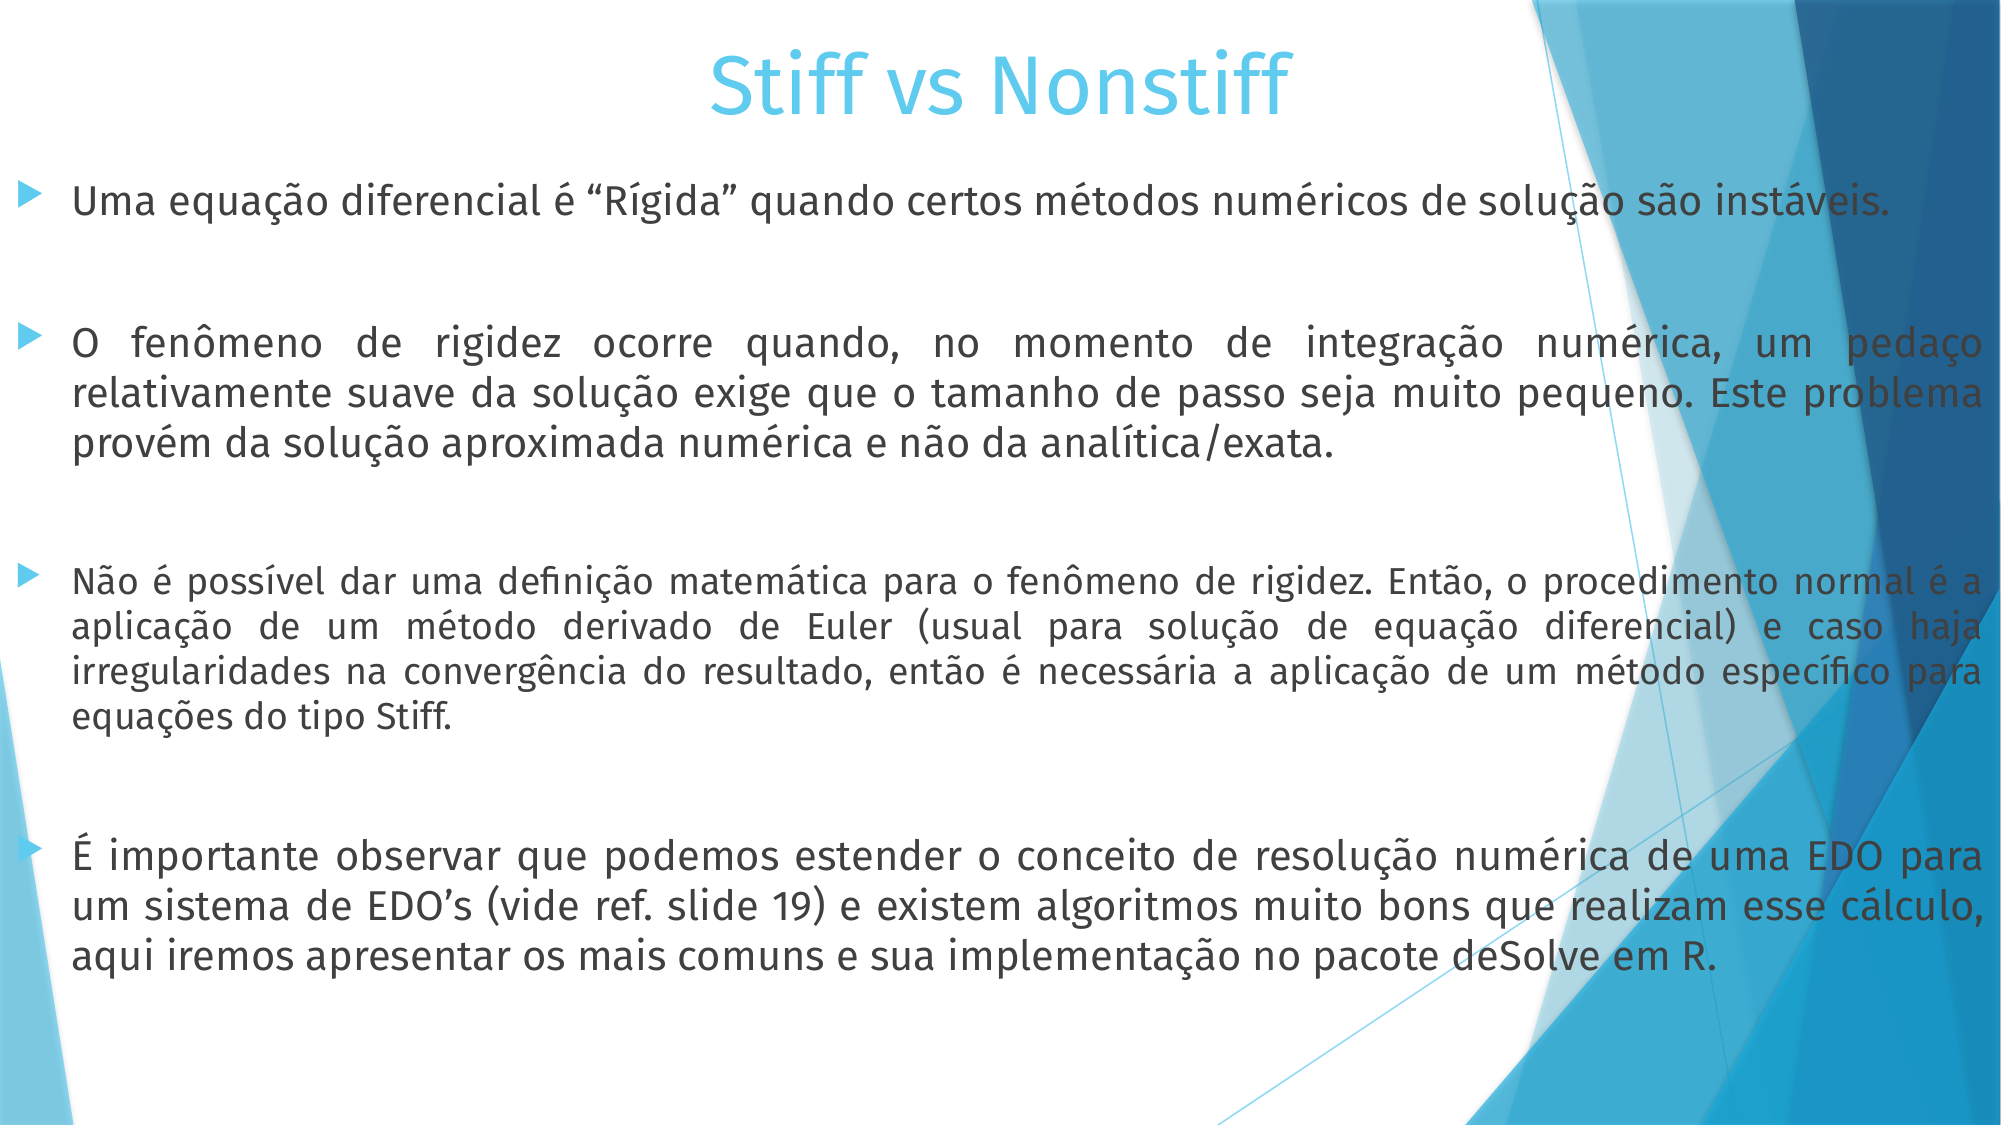

# Stiff vs Nonstiff
Uma equação diferencial é “Rígida” quando certos métodos numéricos de solução são instáveis.

O fenômeno de rigidez ocorre quando, no momento de integração numérica, um pedaço relativamente suave da solução exige que o tamanho de passo seja muito pequeno. Este problema provém da solução aproximada numérica e não da analítica/exata.

Não é possível dar uma definição matemática para o fenômeno de rigidez. Então, o procedimento normal é a aplicação de um método derivado de Euler (usual para solução de equação diferencial) e caso haja irregularidades na convergência do resultado, então é necessária a aplicação de um método específico para equações do tipo Stiff.

É importante observar que podemos estender o conceito de resolução numérica de uma EDO para um sistema de EDO’s (vide ref. slide 19) e existem algoritmos muito bons que realizam esse cálculo, aqui iremos apresentar os mais comuns e sua implementação no pacote deSolve em R.